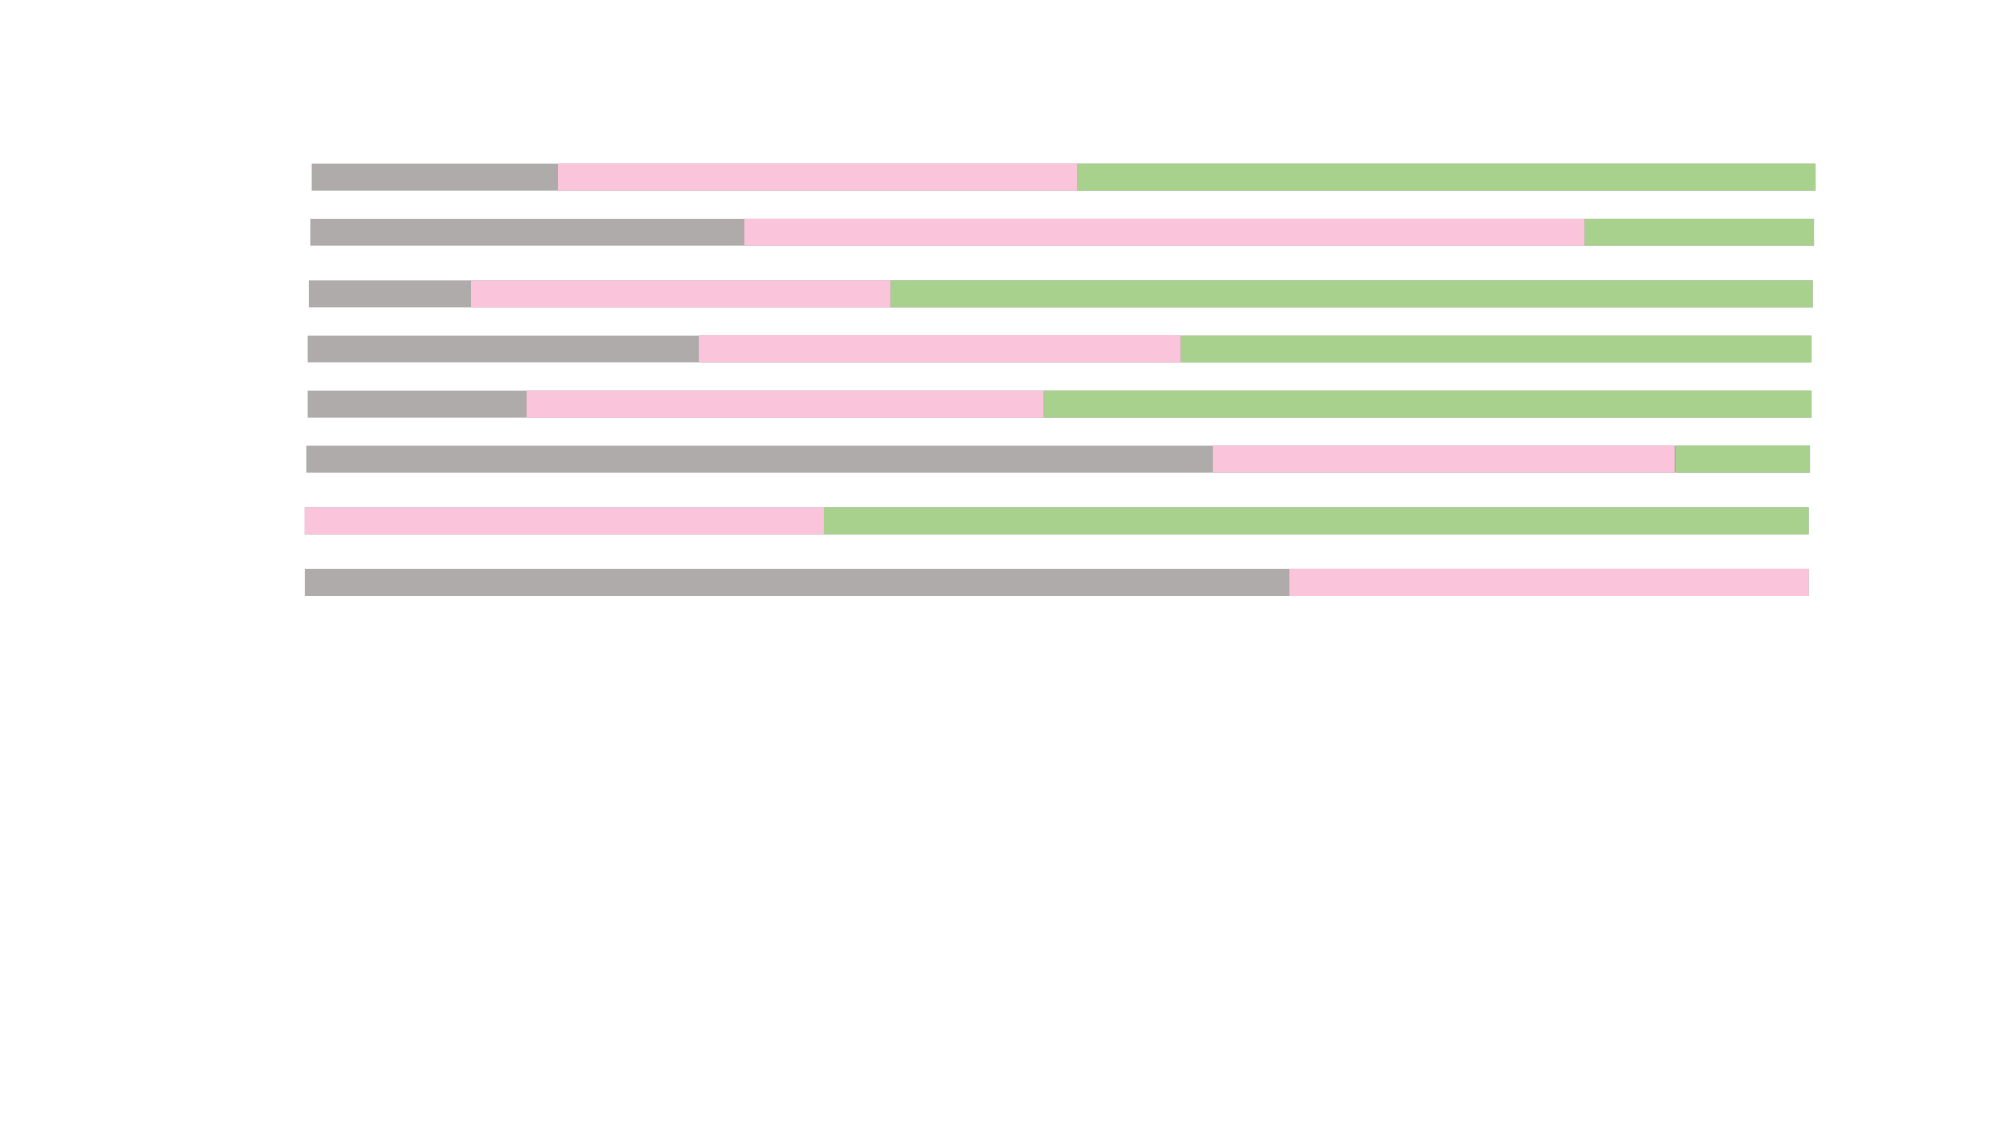

Set of all times at which individuals become infected or recover (total count of infected changes).

We see that an underlying assumption is that in continuous time, no two individuals change state at the same time.